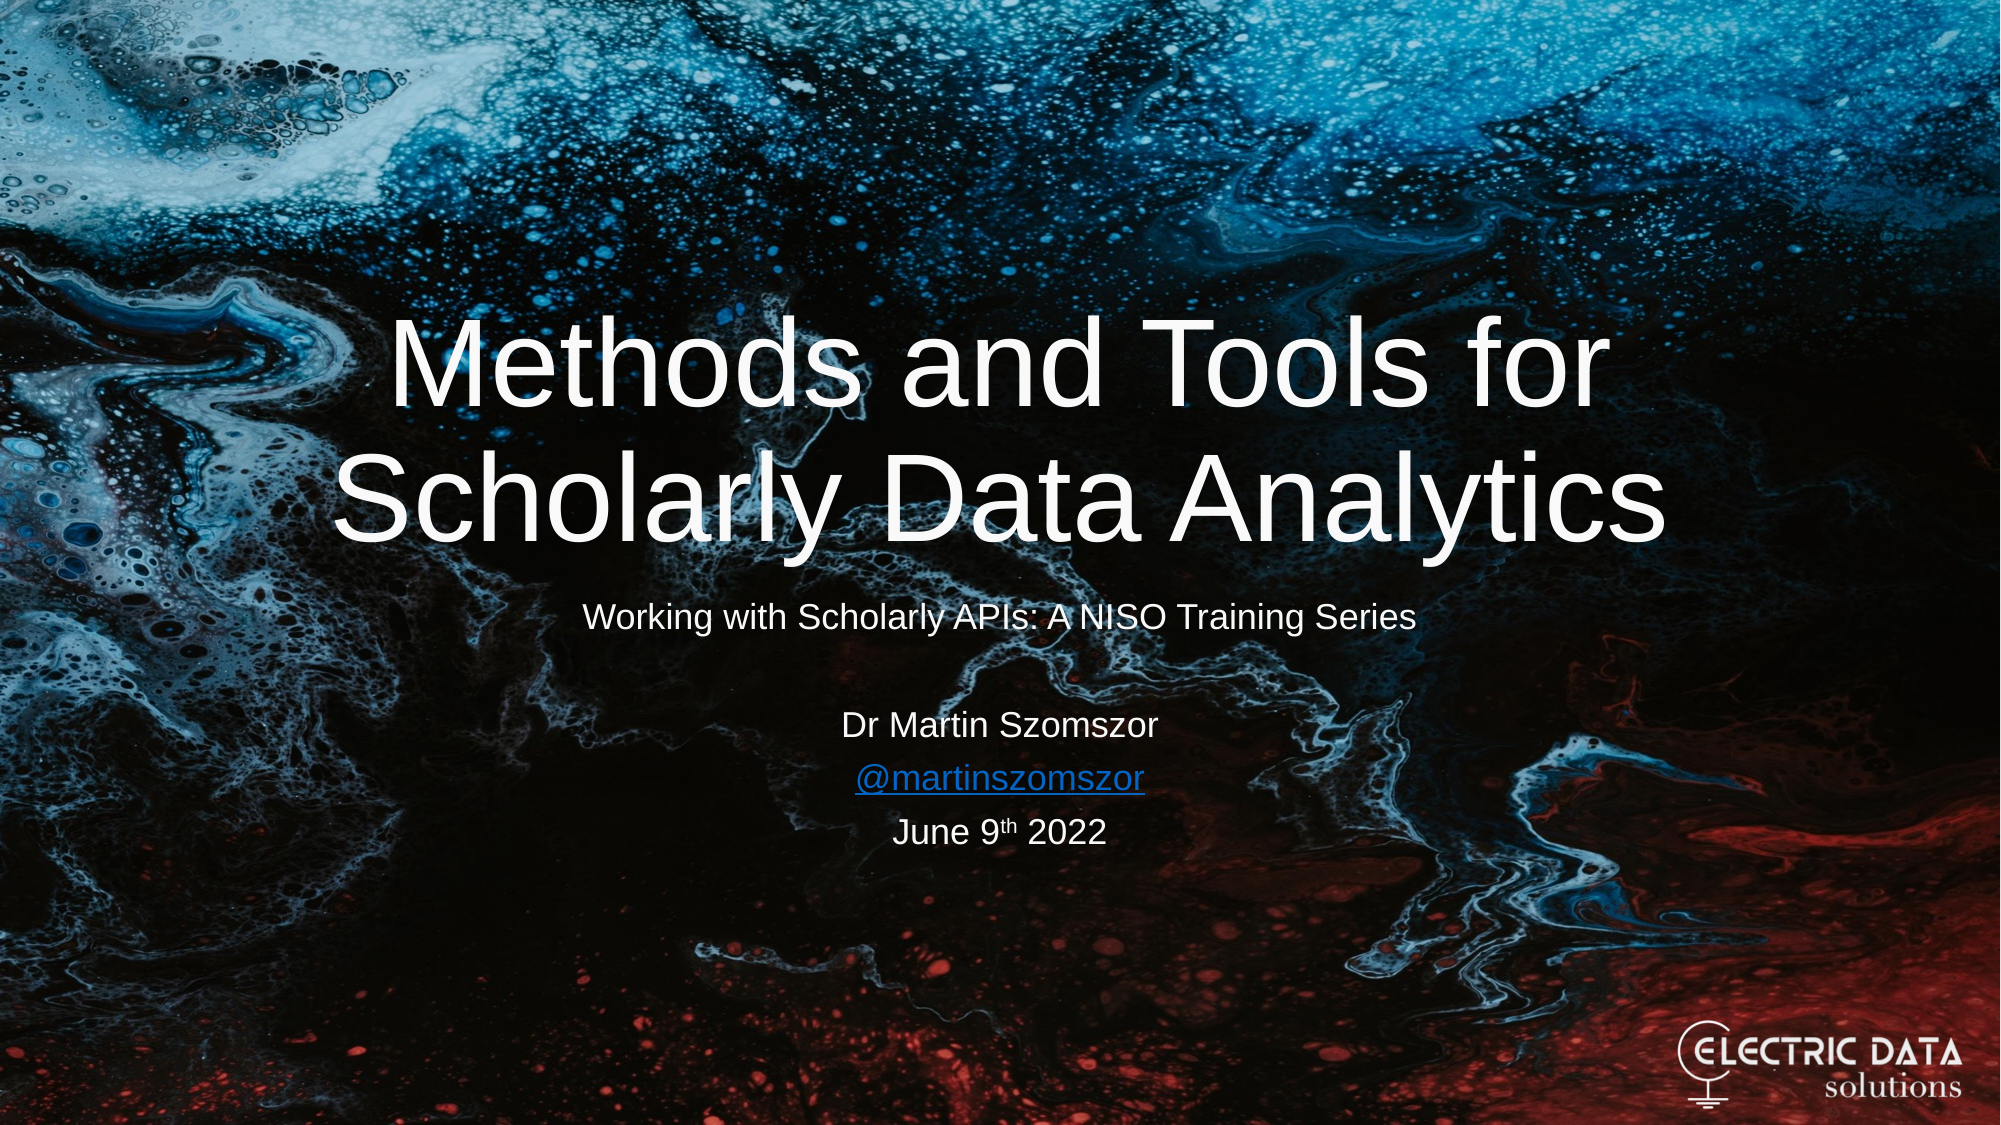

# Methods and Tools for Scholarly Data Analytics
Working with Scholarly APIs: A NISO Training Series

Dr Martin Szomszor
@martinszomszor
June 9th 2022